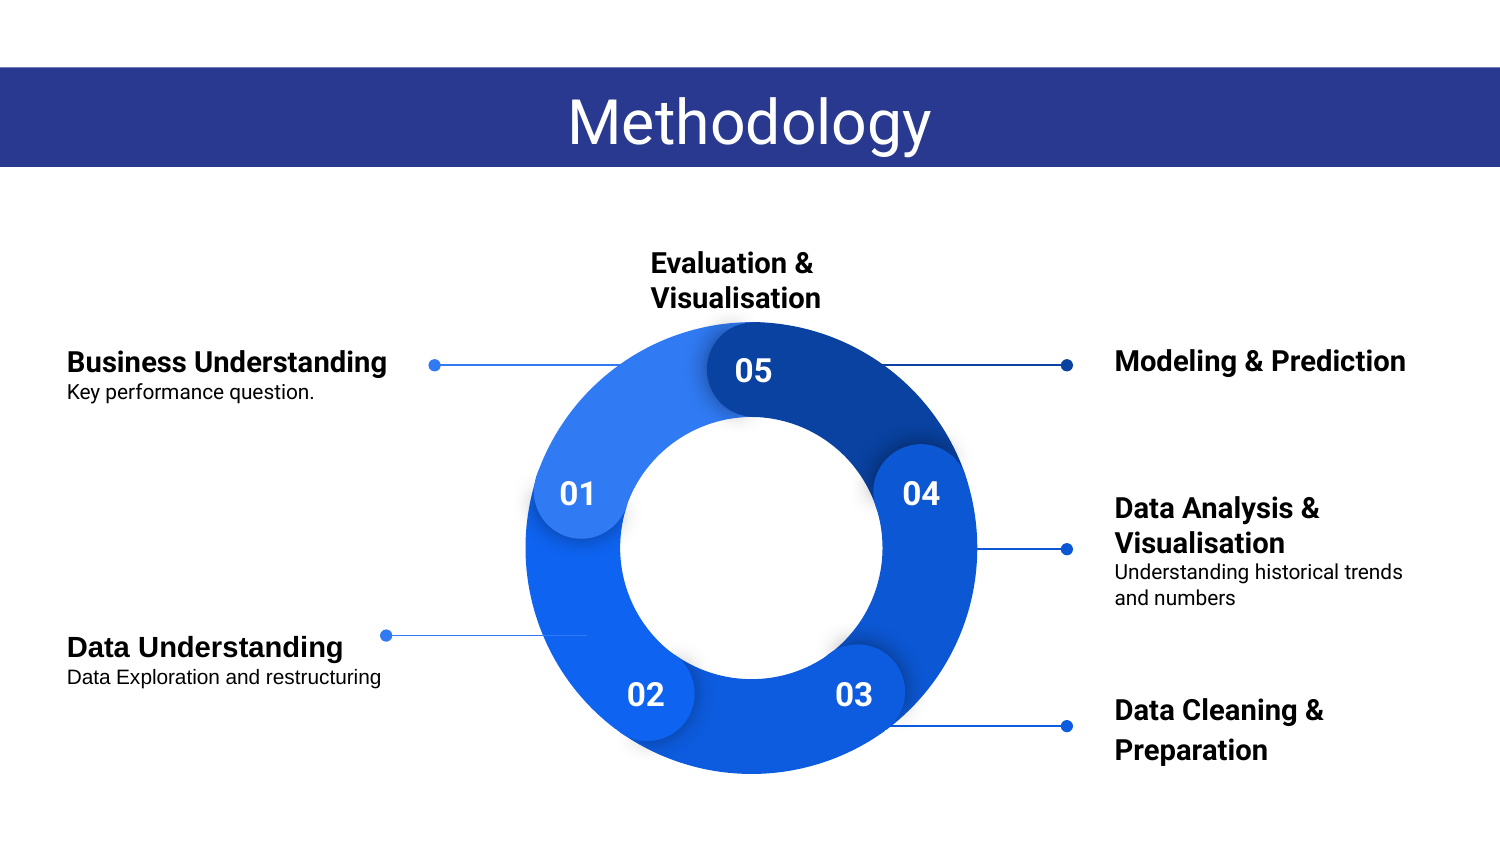

Methodology

05

01
04

02
03
Evaluation & Visualisation

Modeling & Prediction
Business Understanding
Key performance question.
Data Analysis & Visualisation
Understanding historical trends and numbers
Data Understanding
Data Exploration and restructuring
Data Cleaning & Preparation